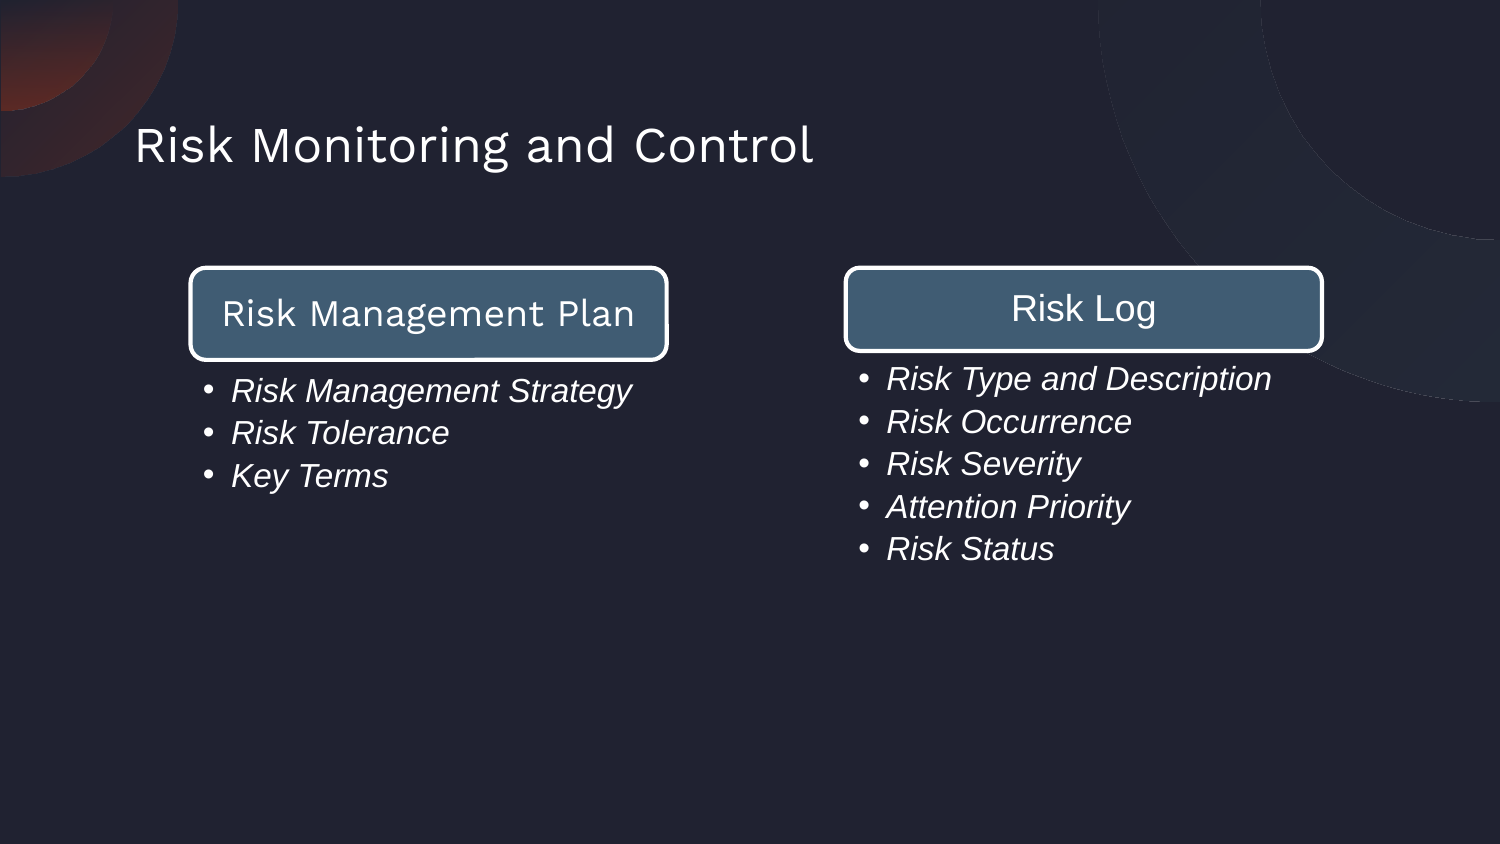

# Risk Monitoring and Control

Risk Management Plan
Risk Management Strategy
Risk Tolerance
Key Terms

Risk Log
Risk Type and Description
Risk Occurrence
Risk Severity
Attention Priority
Risk Status